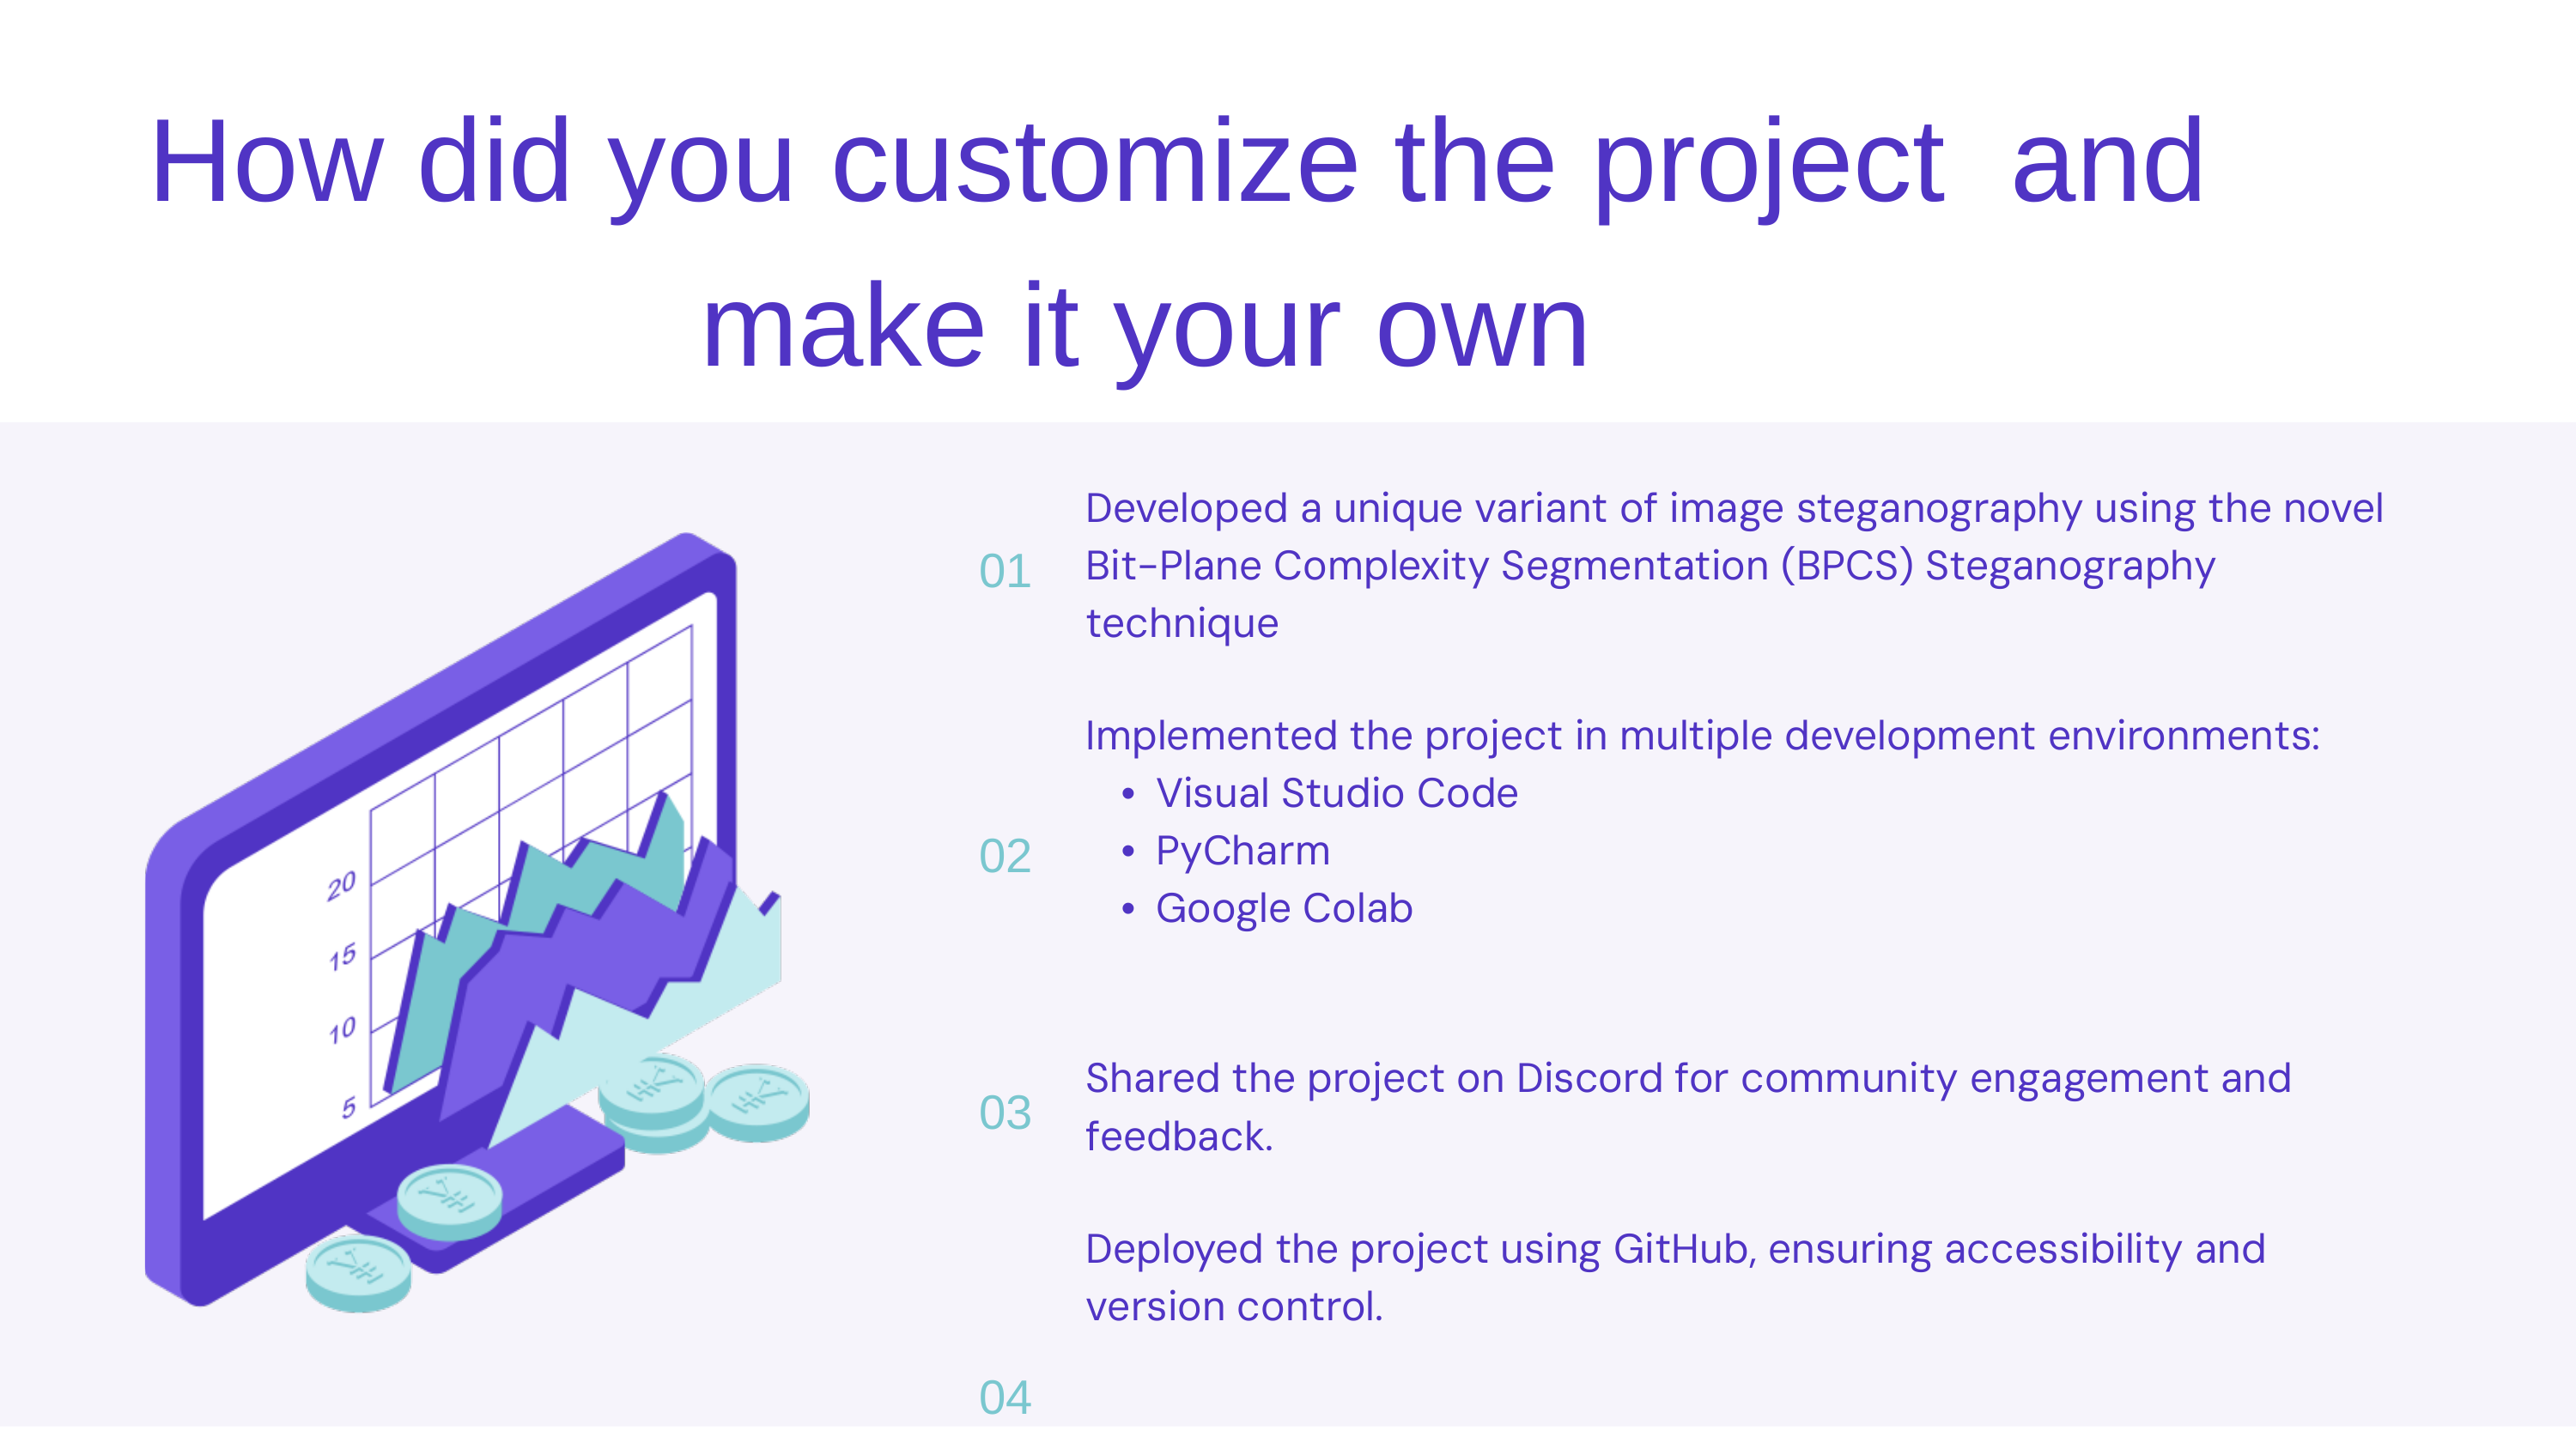

How did you customize the project  and make it your own

| 01 | Developed a unique variant of image steganography using the novel Bit-Plane Complexity Segmentation (BPCS) Steganography technique |
| --- | --- |
| 02 | Implemented the project in multiple development environments: Visual Studio Code PyCharm Google Colab |
| 03 | Shared the project on Discord for community engagement and feedback. |
| 04 | Deployed the project using GitHub, ensuring accessibility and version control. |
| 05 | Greater geographic distribution and representation of the workforce. |